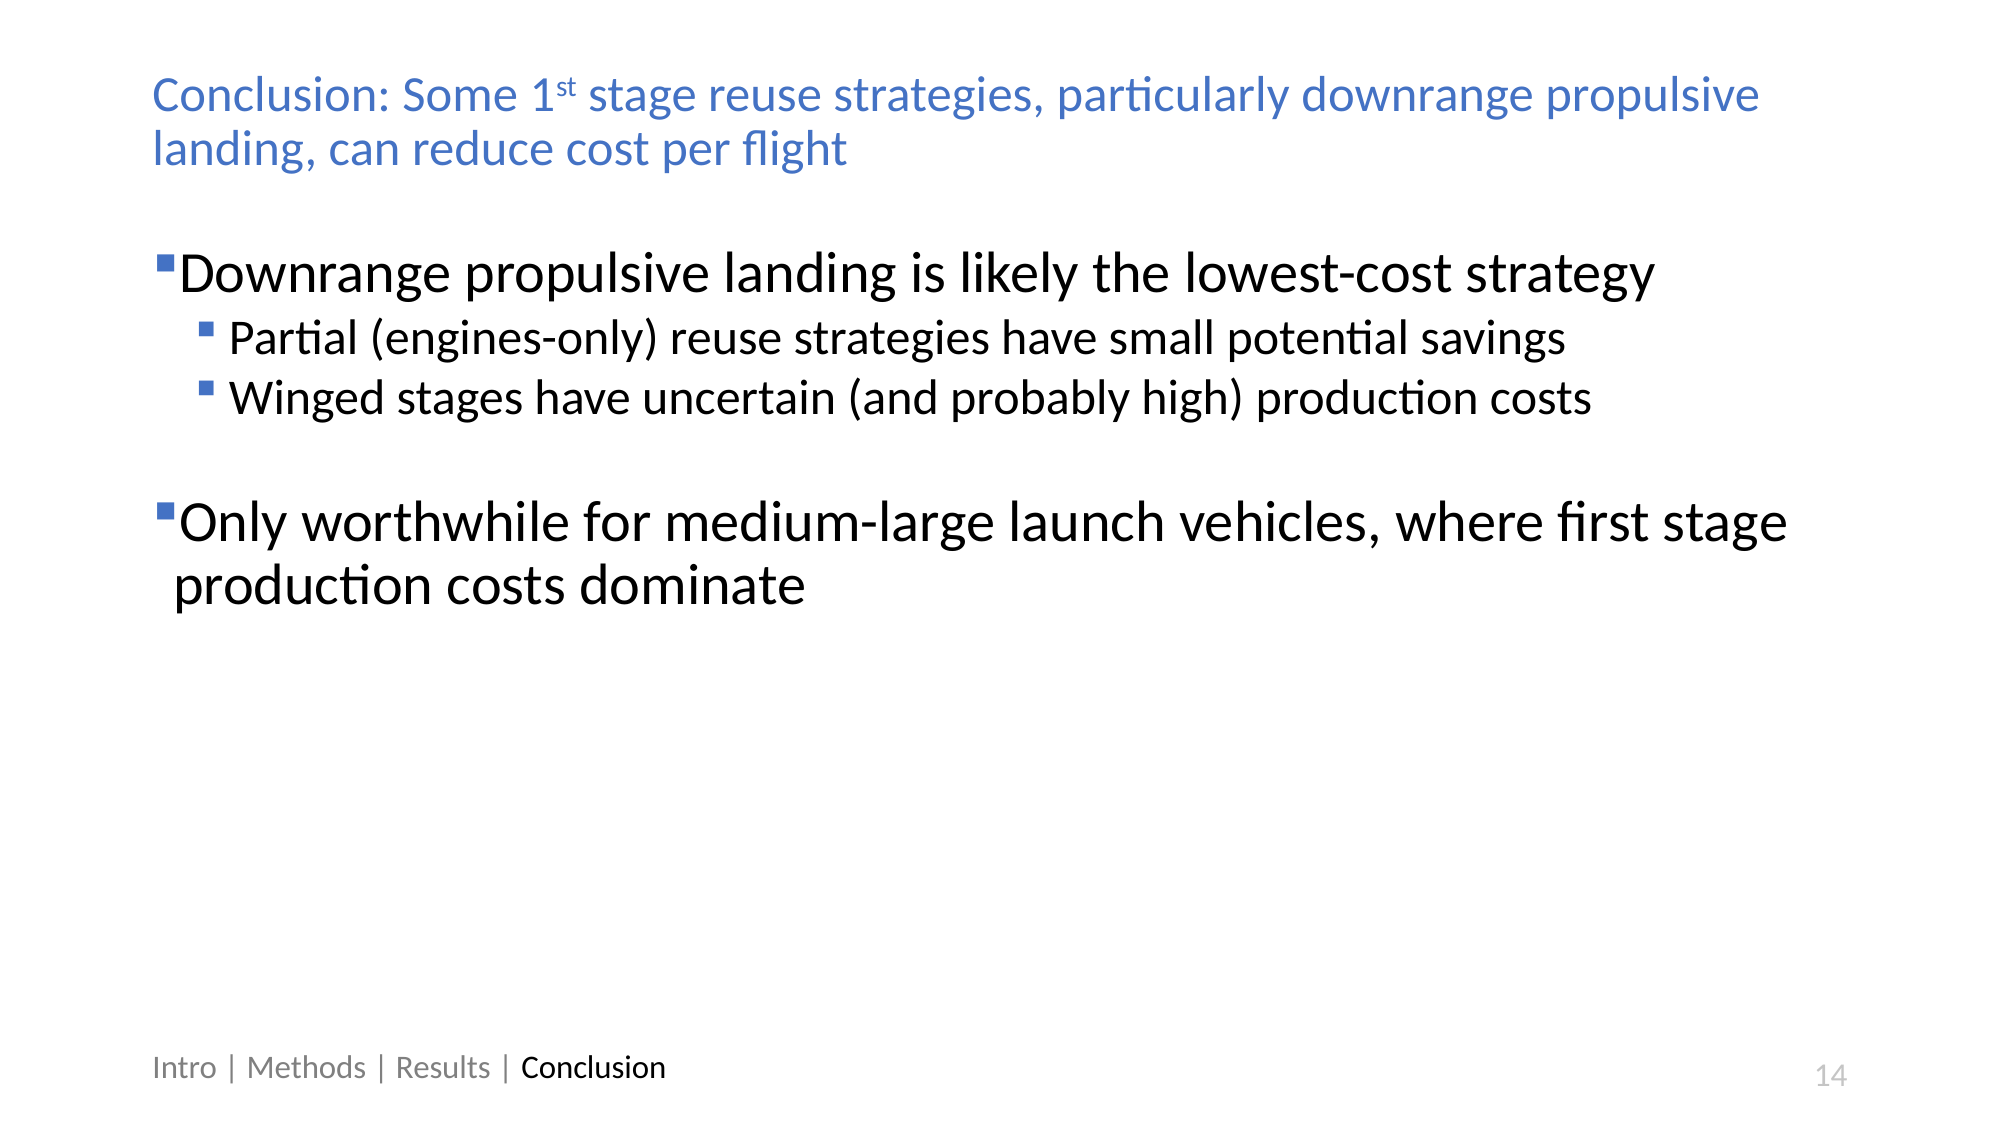

# Conclusion: Some 1st stage reuse strategies, particularly downrange propulsive landing, can reduce cost per flight
Downrange propulsive landing is likely the lowest-cost strategy
 Partial (engines-only) reuse strategies have small potential savings
 Winged stages have uncertain (and probably high) production costs
Only worthwhile for medium-large launch vehicles, where first stage production costs dominate
Intro | Methods | Results | Conclusion
14